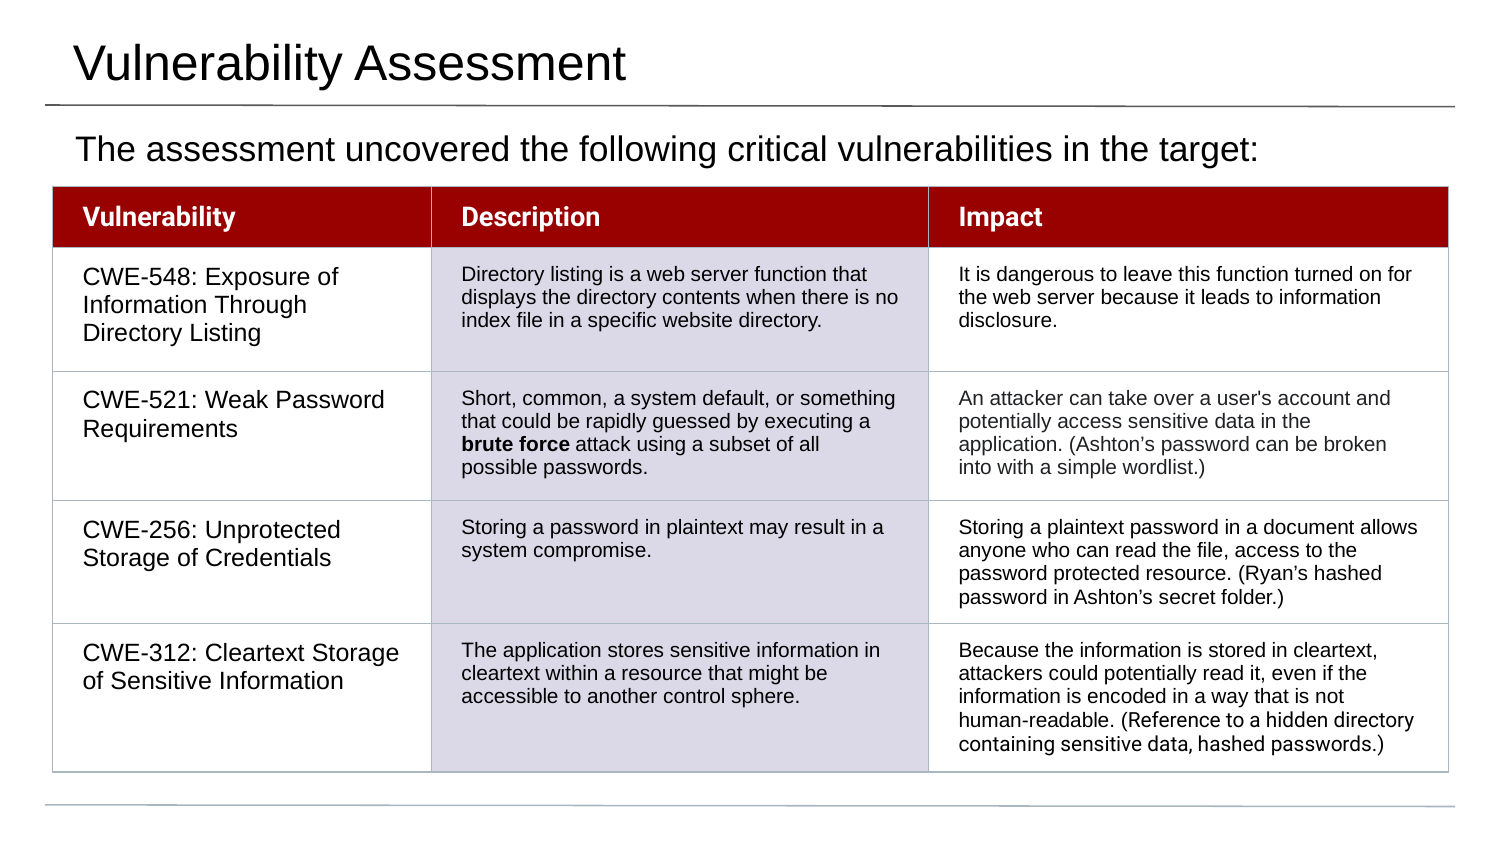

# Vulnerability Assessment
The assessment uncovered the following critical vulnerabilities in the target:
| Vulnerability | Description | Impact |
| --- | --- | --- |
| CWE-548: Exposure of Information Through Directory Listing | Directory listing is a web server function that displays the directory contents when there is no index file in a specific website directory. | It is dangerous to leave this function turned on for the web server because it leads to information disclosure. |
| CWE-521: Weak Password Requirements | Short, common, a system default, or something that could be rapidly guessed by executing a brute force attack using a subset of all possible passwords. | An attacker can take over a user's account and potentially access sensitive data in the application. (Ashton’s password can be broken into with a simple wordlist.) |
| CWE-256: Unprotected Storage of Credentials | Storing a password in plaintext may result in a system compromise. | Storing a plaintext password in a document allows anyone who can read the file, access to the password protected resource. (Ryan’s hashed password in Ashton’s secret folder.) |
| CWE-312: Cleartext Storage of Sensitive Information | The application stores sensitive information in cleartext within a resource that might be accessible to another control sphere. | Because the information is stored in cleartext, attackers could potentially read it, even if the information is encoded in a way that is not human-readable. (Reference to a hidden directory containing sensitive data, hashed passwords.) |